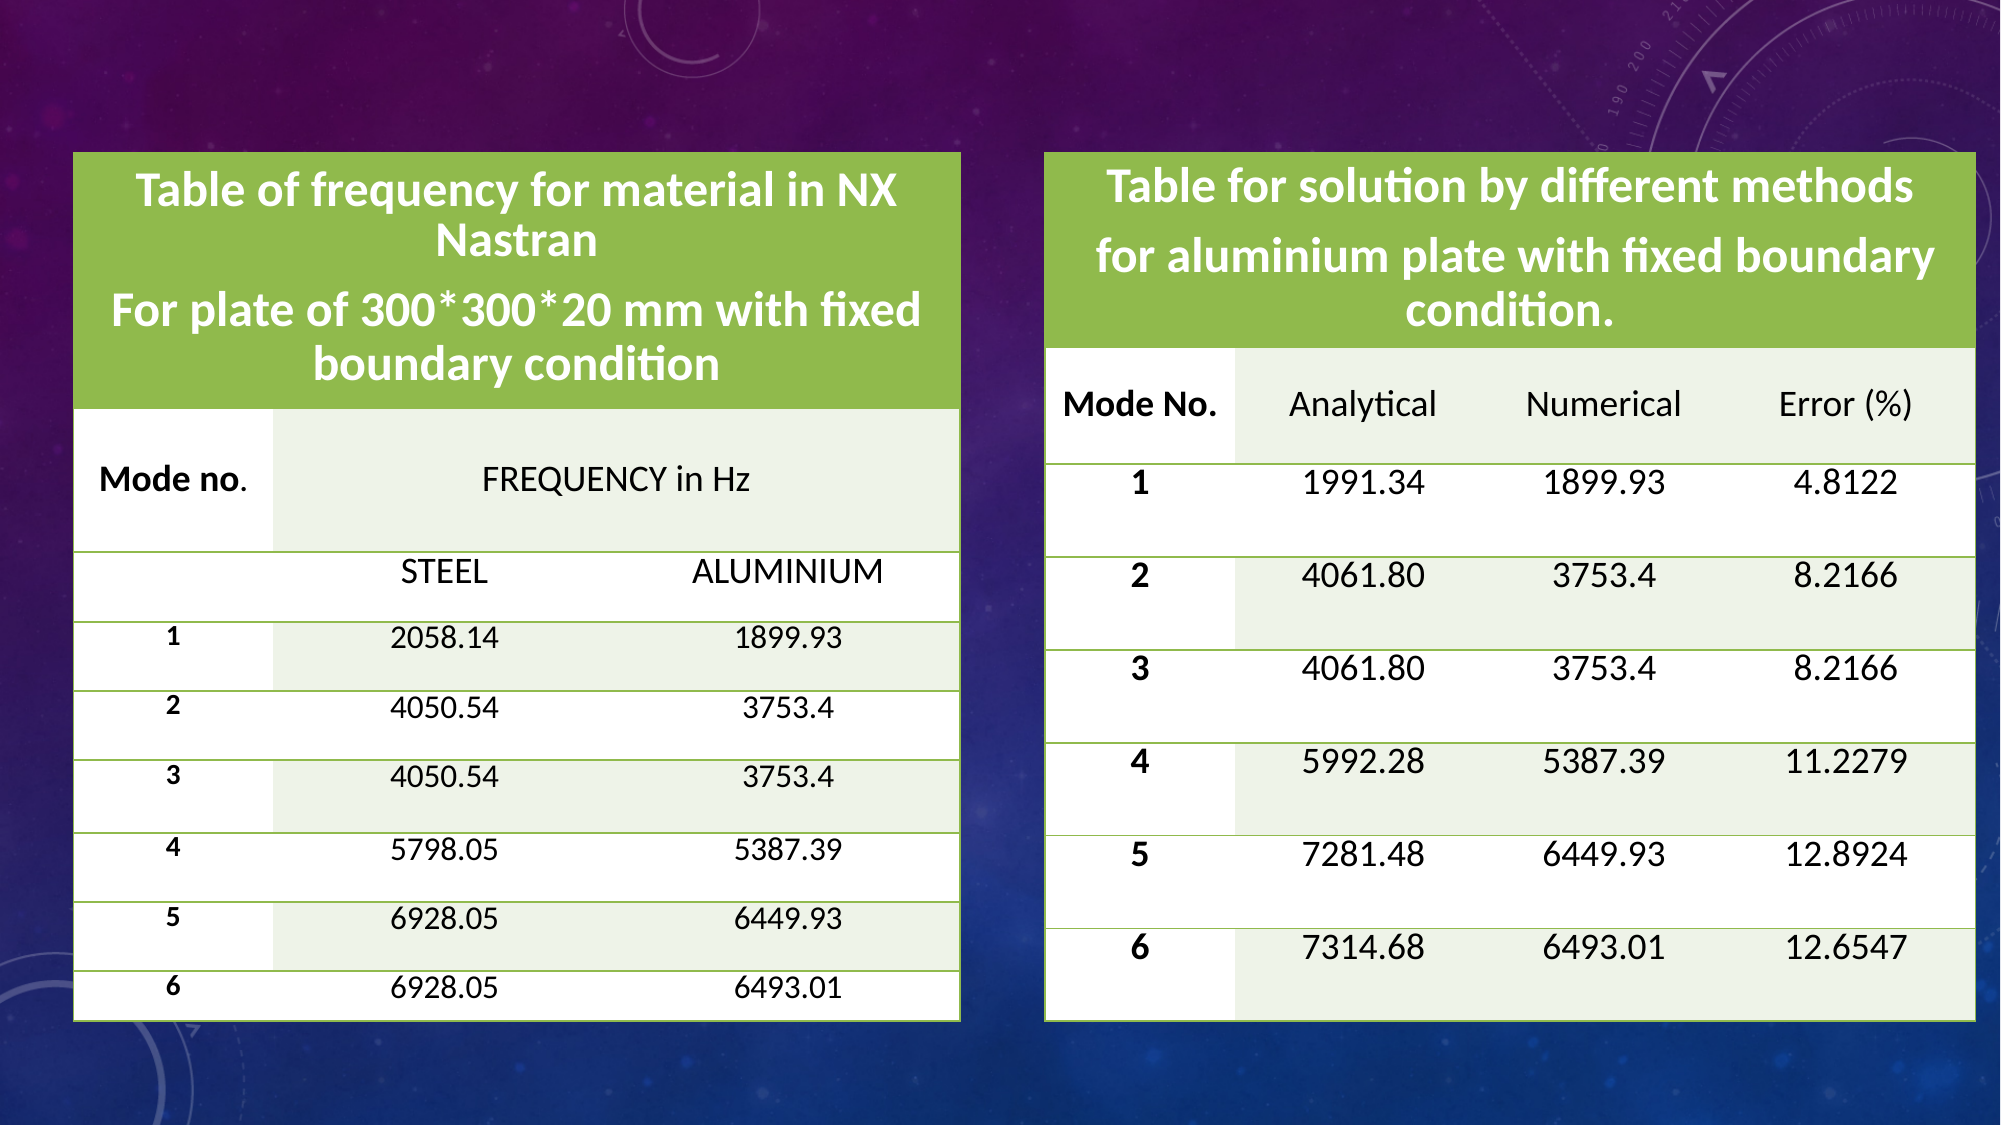

| Table of frequency for material in NX Nastran For plate of 300\*300\*20 mm with fixed boundary condition |  |  |
| --- | --- | --- |
| Mode no. | FREQUENCY in Hz |  |
|  | STEEL | ALUMINIUM |
| 1 | 2058.14 | 1899.93 |
| 2 | 4050.54 | 3753.4 |
| 3 | 4050.54 | 3753.4 |
| 4 | 5798.05 | 5387.39 |
| 5 | 6928.05 | 6449.93 |
| 6 | 6928.05 | 6493.01 |
| Table for solution by different methods for aluminium plate with fixed boundary condition. |  |  |  |
| --- | --- | --- | --- |
| Mode No. | Analytical | Numerical | Error (%) |
| 1 | 1991.34 | 1899.93 | 4.8122 |
| 2 | 4061.80 | 3753.4 | 8.2166 |
| 3 | 4061.80 | 3753.4 | 8.2166 |
| 4 | 5992.28 | 5387.39 | 11.2279 |
| 5 | 7281.48 | 6449.93 | 12.8924 |
| 6 | 7314.68 | 6493.01 | 12.6547 |